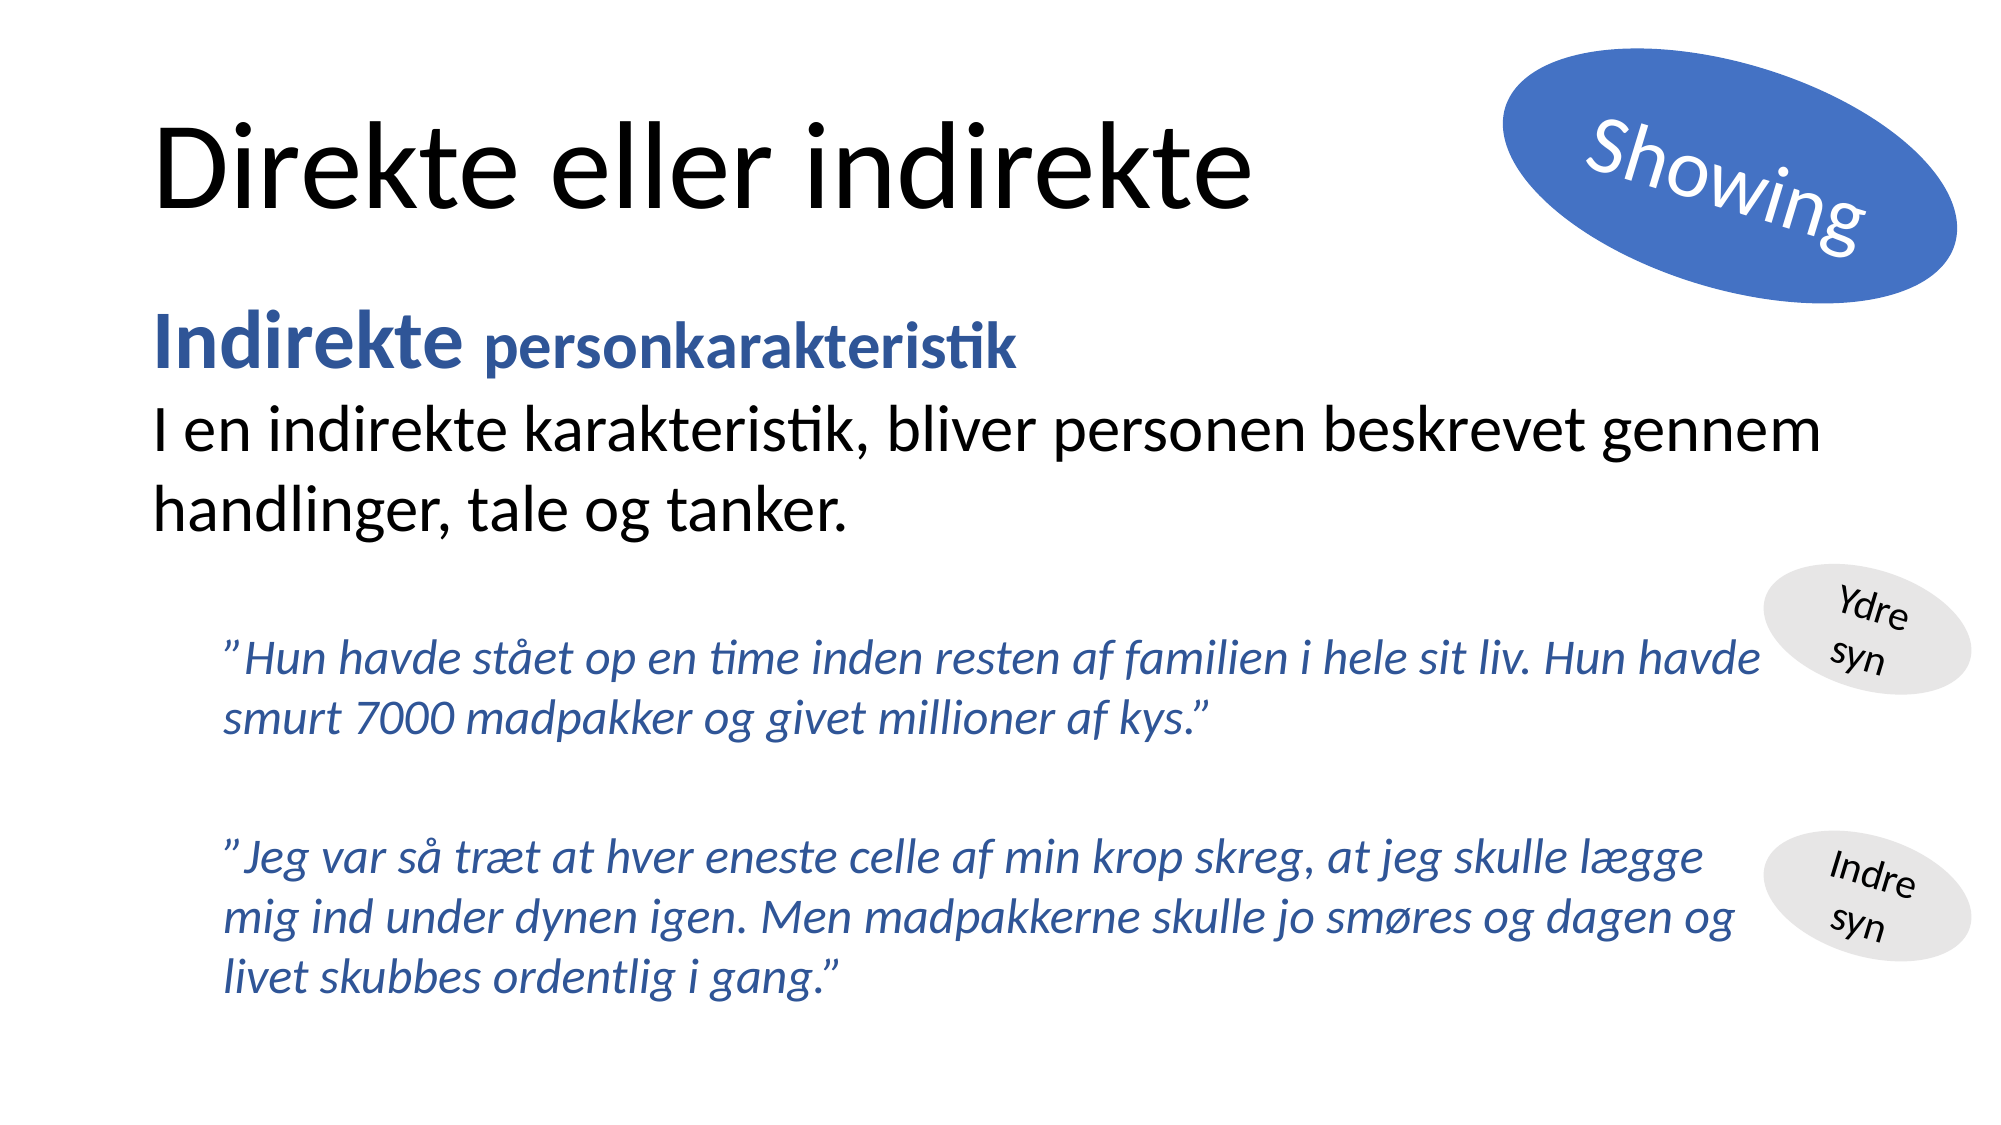

# Direkte eller indirekte
Showing
Indirekte personkarakteristik
I en indirekte karakteristik, bliver personen beskrevet gennem handlinger, tale og tanker.
Ydre syn
”Hun havde stået op en time inden resten af familien i hele sit liv. Hun havde smurt 7000 madpakker og givet millioner af kys.”
”Jeg var så træt at hver eneste celle af min krop skreg, at jeg skulle lægge mig ind under dynen igen. Men madpakkerne skulle jo smøres og dagen og livet skubbes ordentlig i gang.”
Indre syn